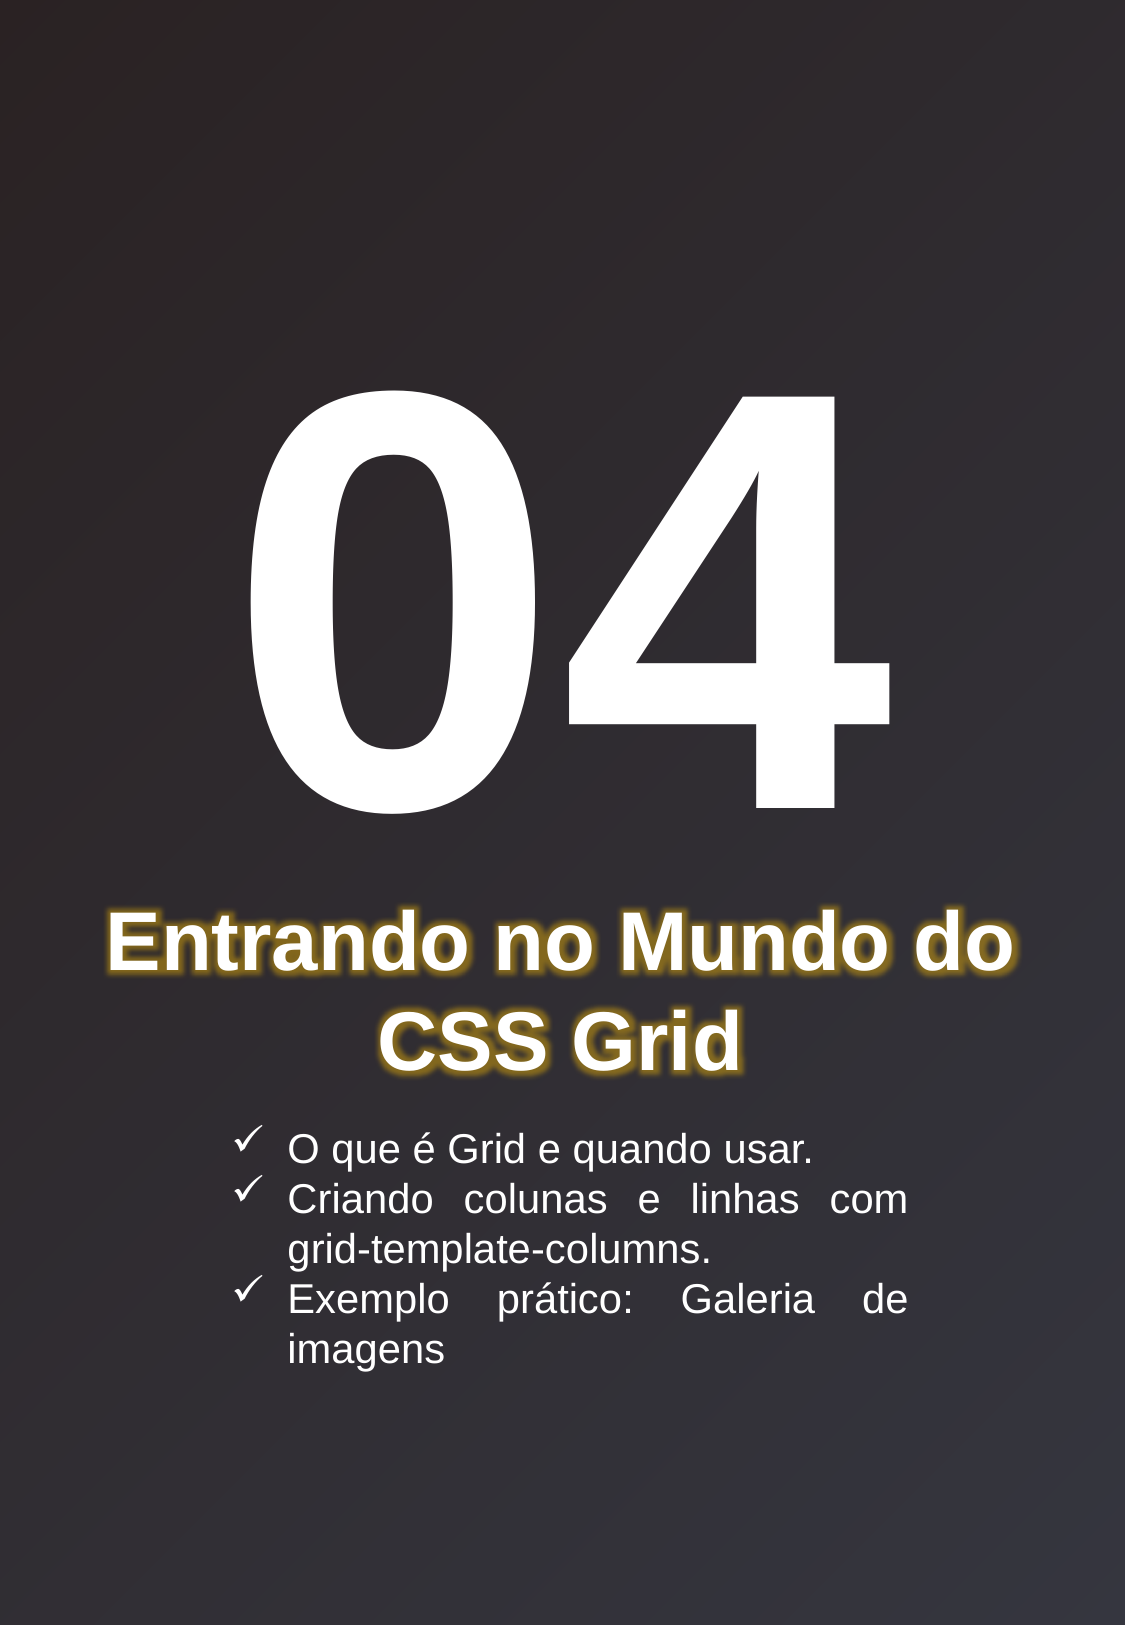

04
Entrando no Mundo do CSS Grid
O que é Grid e quando usar.
Criando colunas e linhas com grid-template-columns.
Exemplo prático: Galeria de imagens
Layout Ninja - Fabricio Cesar
15